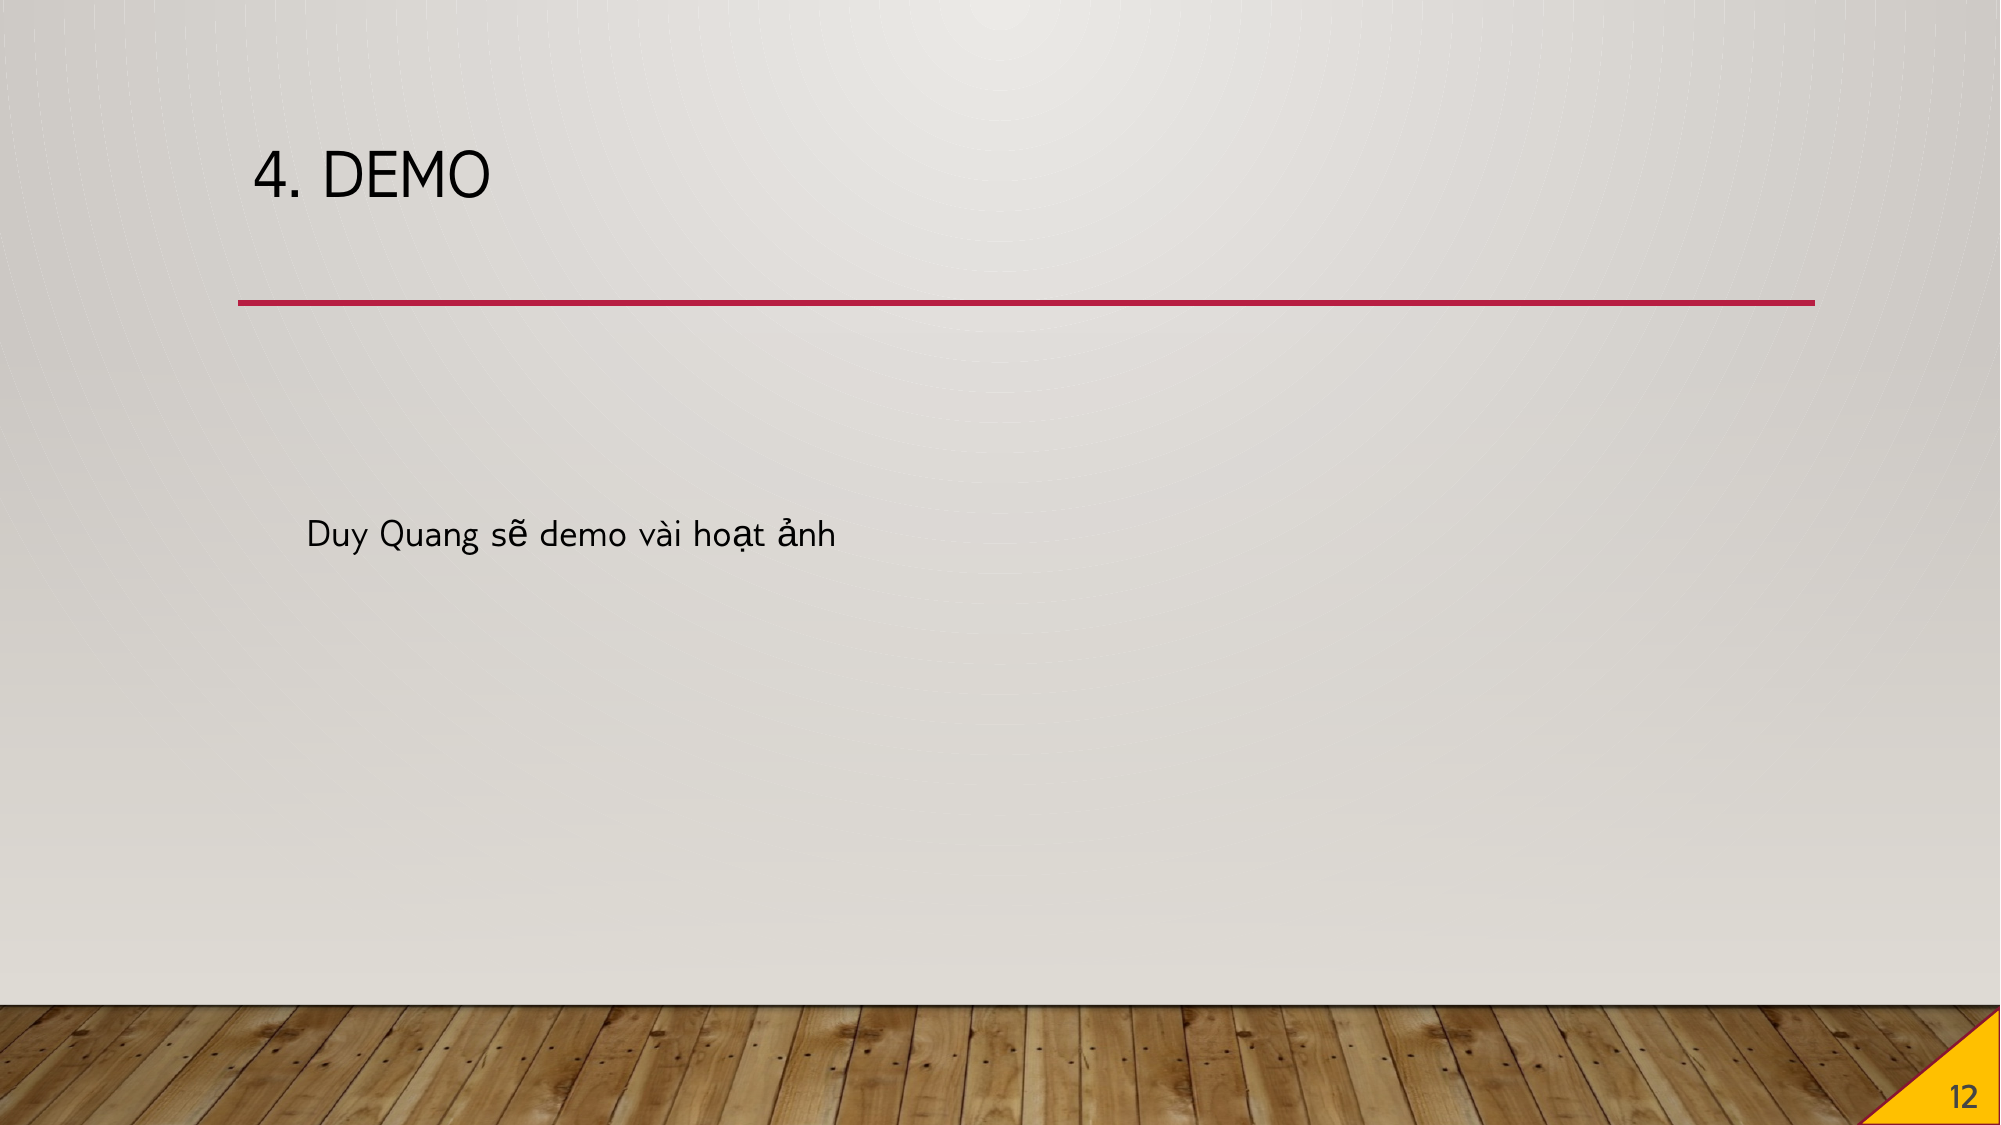

# 4. Demo
Duy Quang sẽ demo vài hoạt ảnh
12